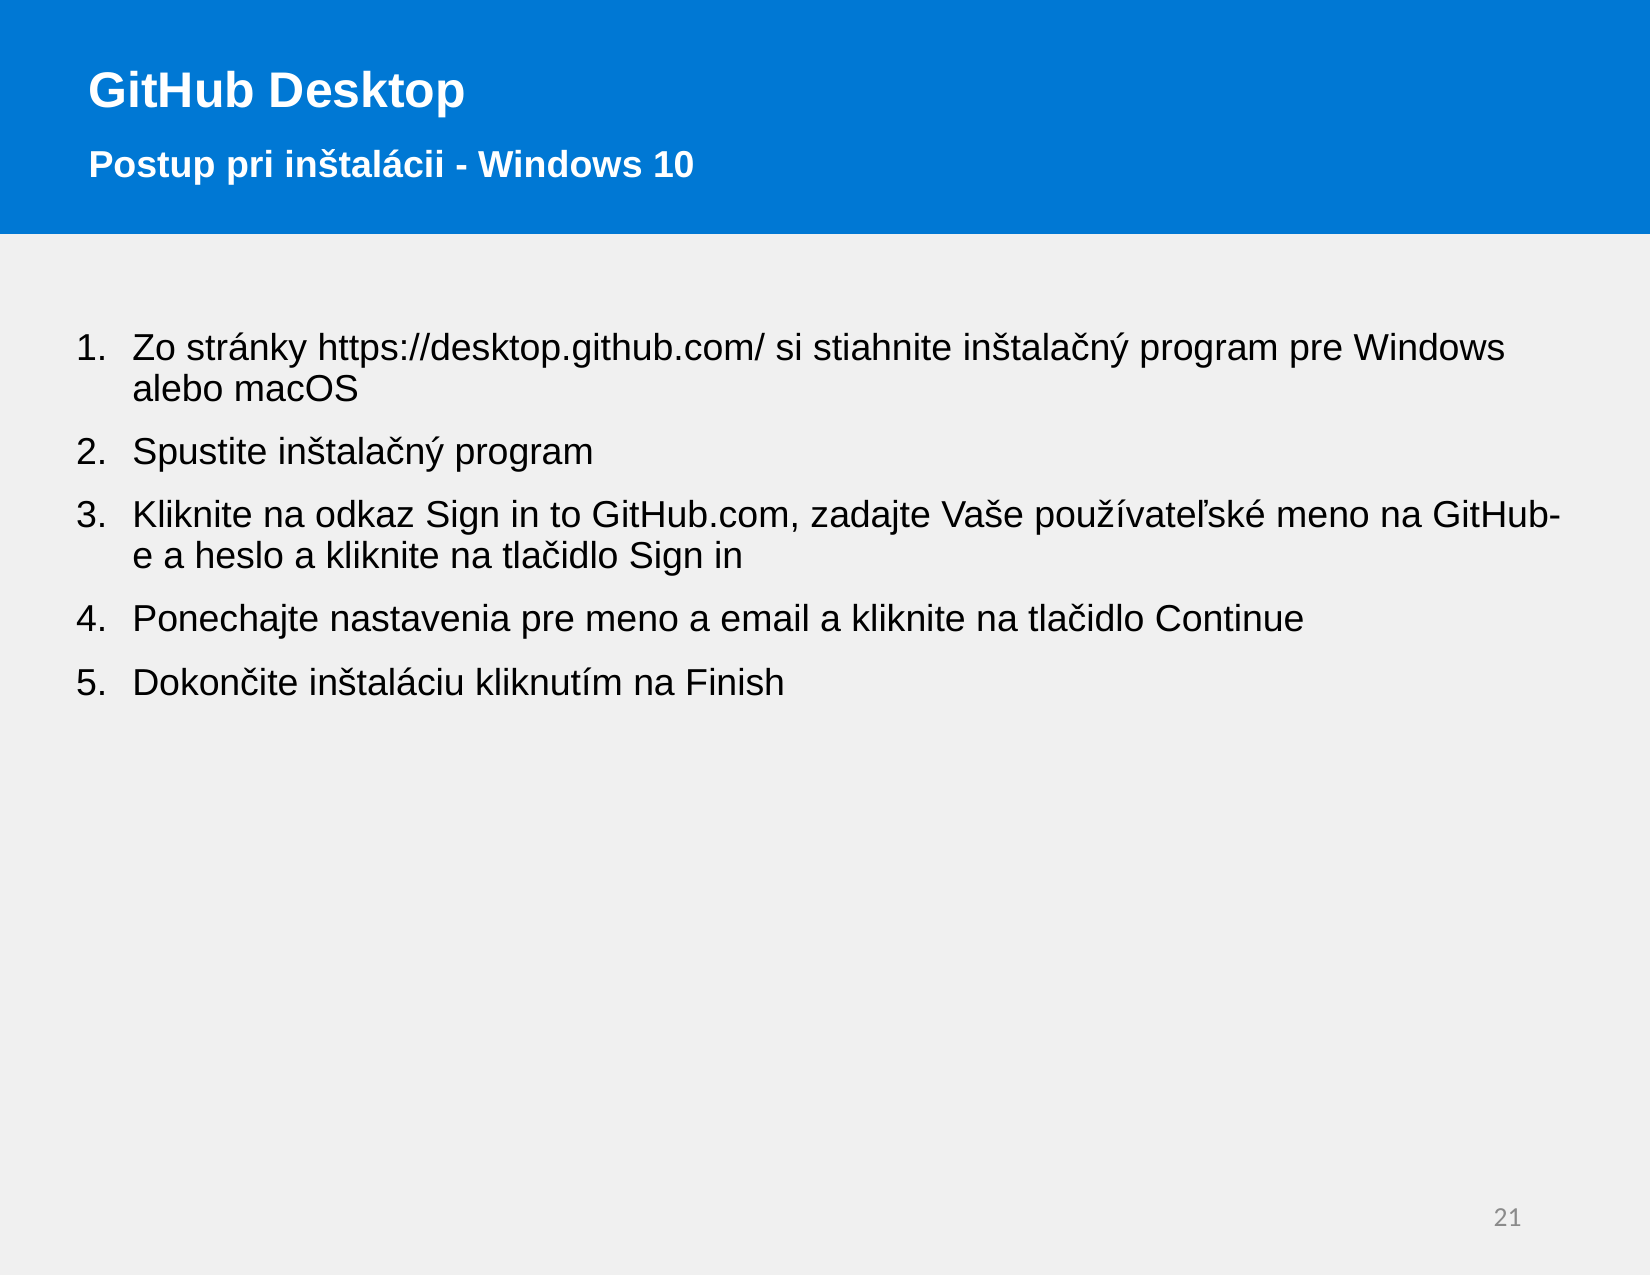

GitHub Desktop
Postup pri inštalácii - Windows 10
Zo stránky https://desktop.github.com/ si stiahnite inštalačný program pre Windows alebo macOS
Spustite inštalačný program
Kliknite na odkaz Sign in to GitHub.com, zadajte Vaše používateľské meno na GitHub-e a heslo a kliknite na tlačidlo Sign in
Ponechajte nastavenia pre meno a email a kliknite na tlačidlo Continue
Dokončite inštaláciu kliknutím na Finish

21